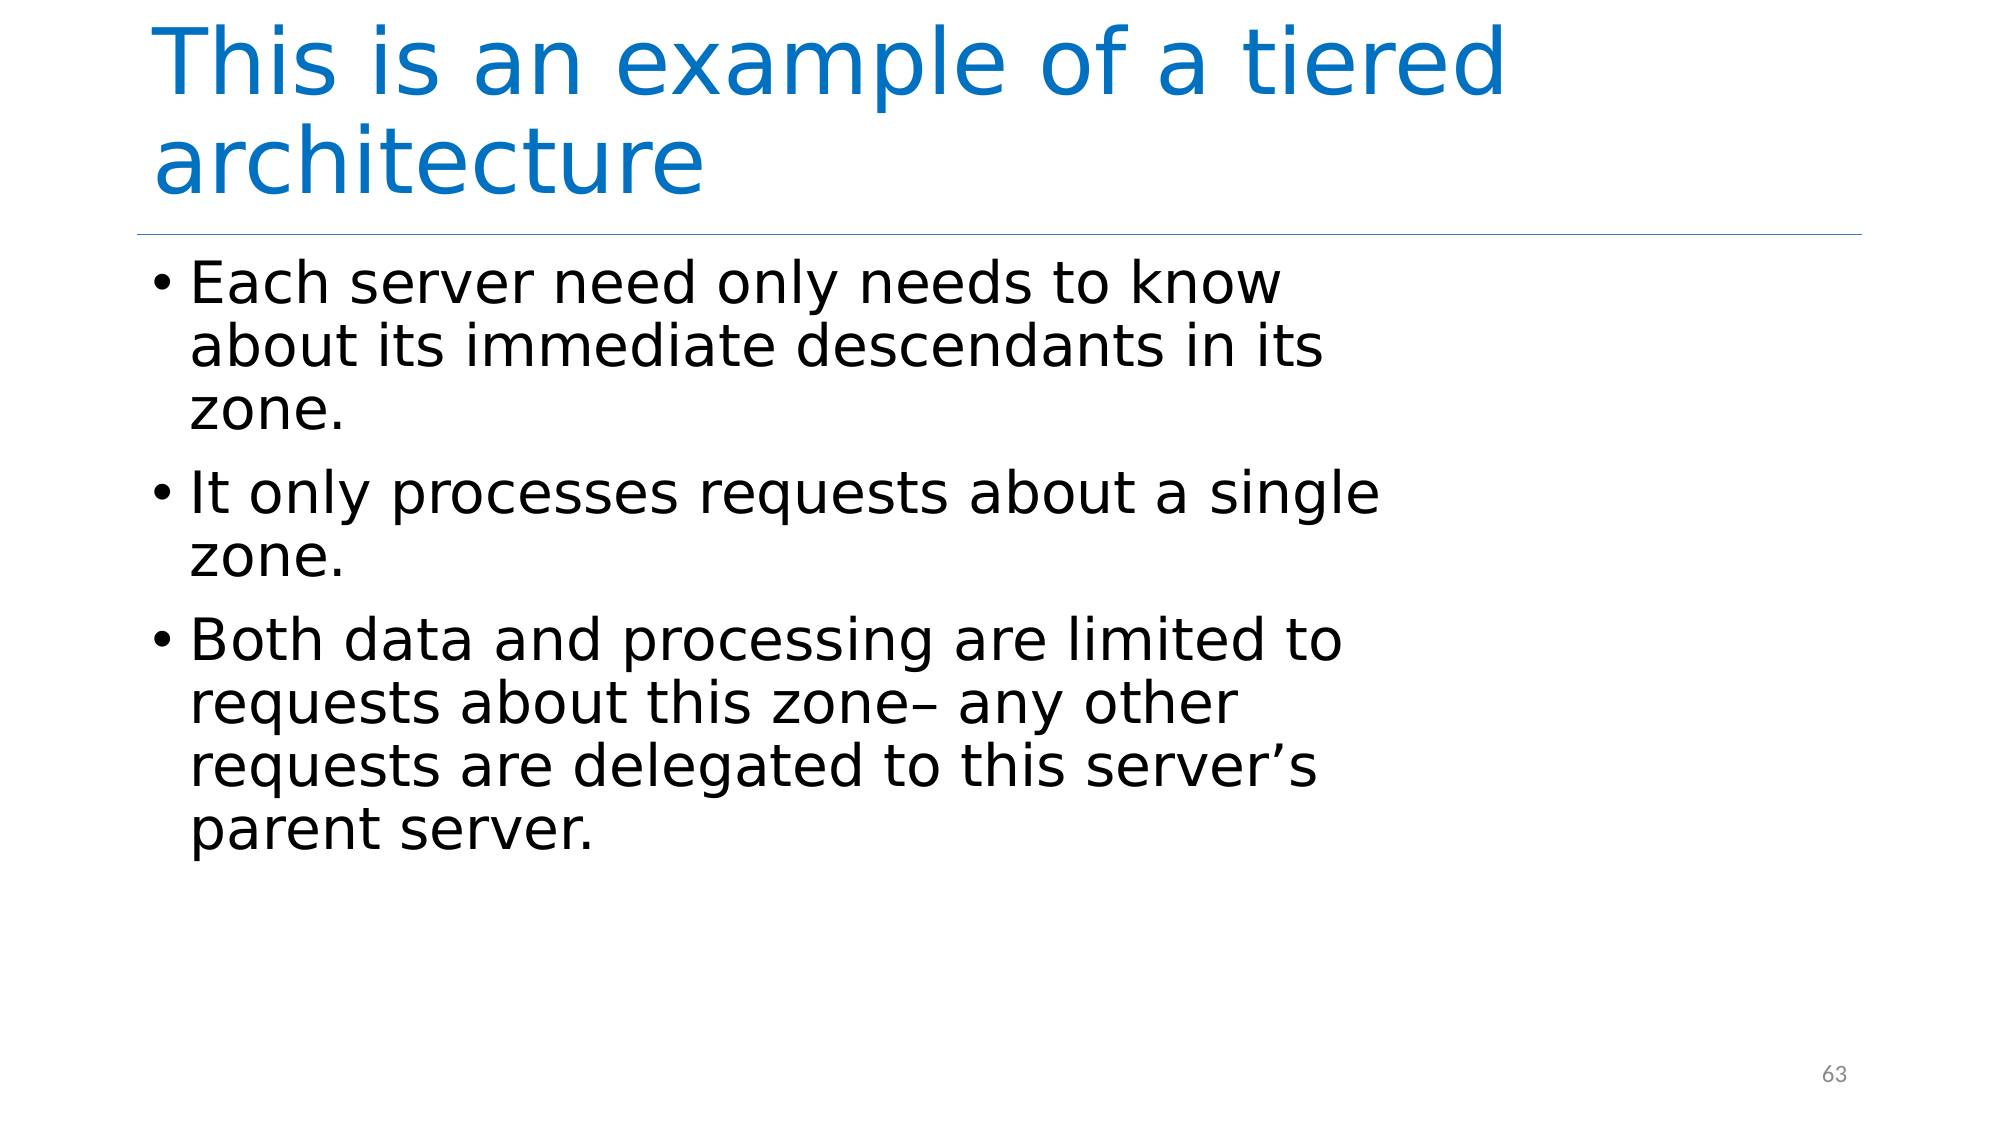

# This is an example of a tiered architecture
Each server need only needs to know about its immediate descendants in its zone.
It only processes requests about a single zone.
Both data and processing are limited to requests about this zone– any other requests are delegated to this server’s parent server.

63